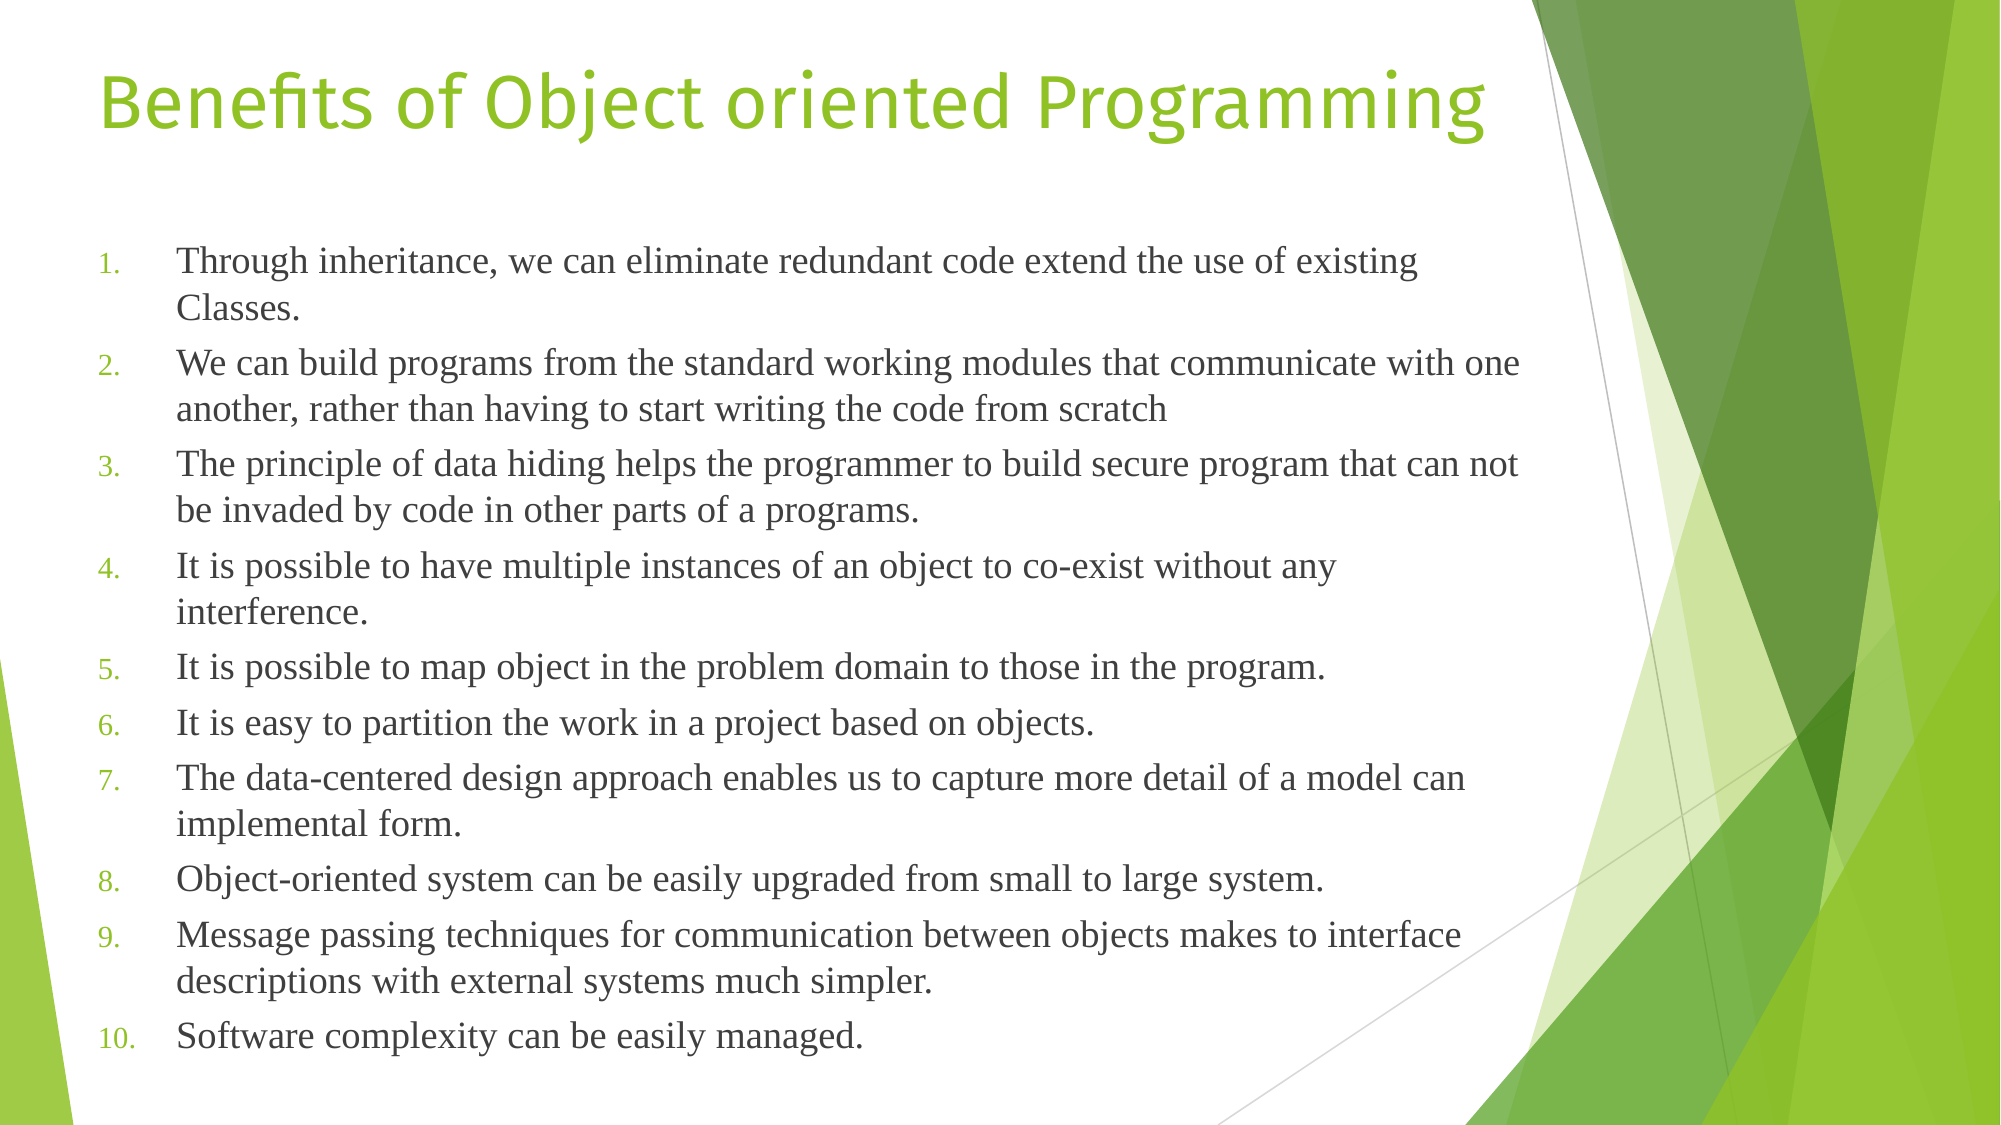

# Benefits of Object oriented Programming
Through inheritance, we can eliminate redundant code extend the use of existing Classes.
We can build programs from the standard working modules that communicate with one another, rather than having to start writing the code from scratch
The principle of data hiding helps the programmer to build secure program that can not be invaded by code in other parts of a programs.
It is possible to have multiple instances of an object to co-exist without any interference.
It is possible to map object in the problem domain to those in the program.
It is easy to partition the work in a project based on objects.
The data-centered design approach enables us to capture more detail of a model can implemental form.
Object-oriented system can be easily upgraded from small to large system.
Message passing techniques for communication between objects makes to interface descriptions with external systems much simpler.
Software complexity can be easily managed.